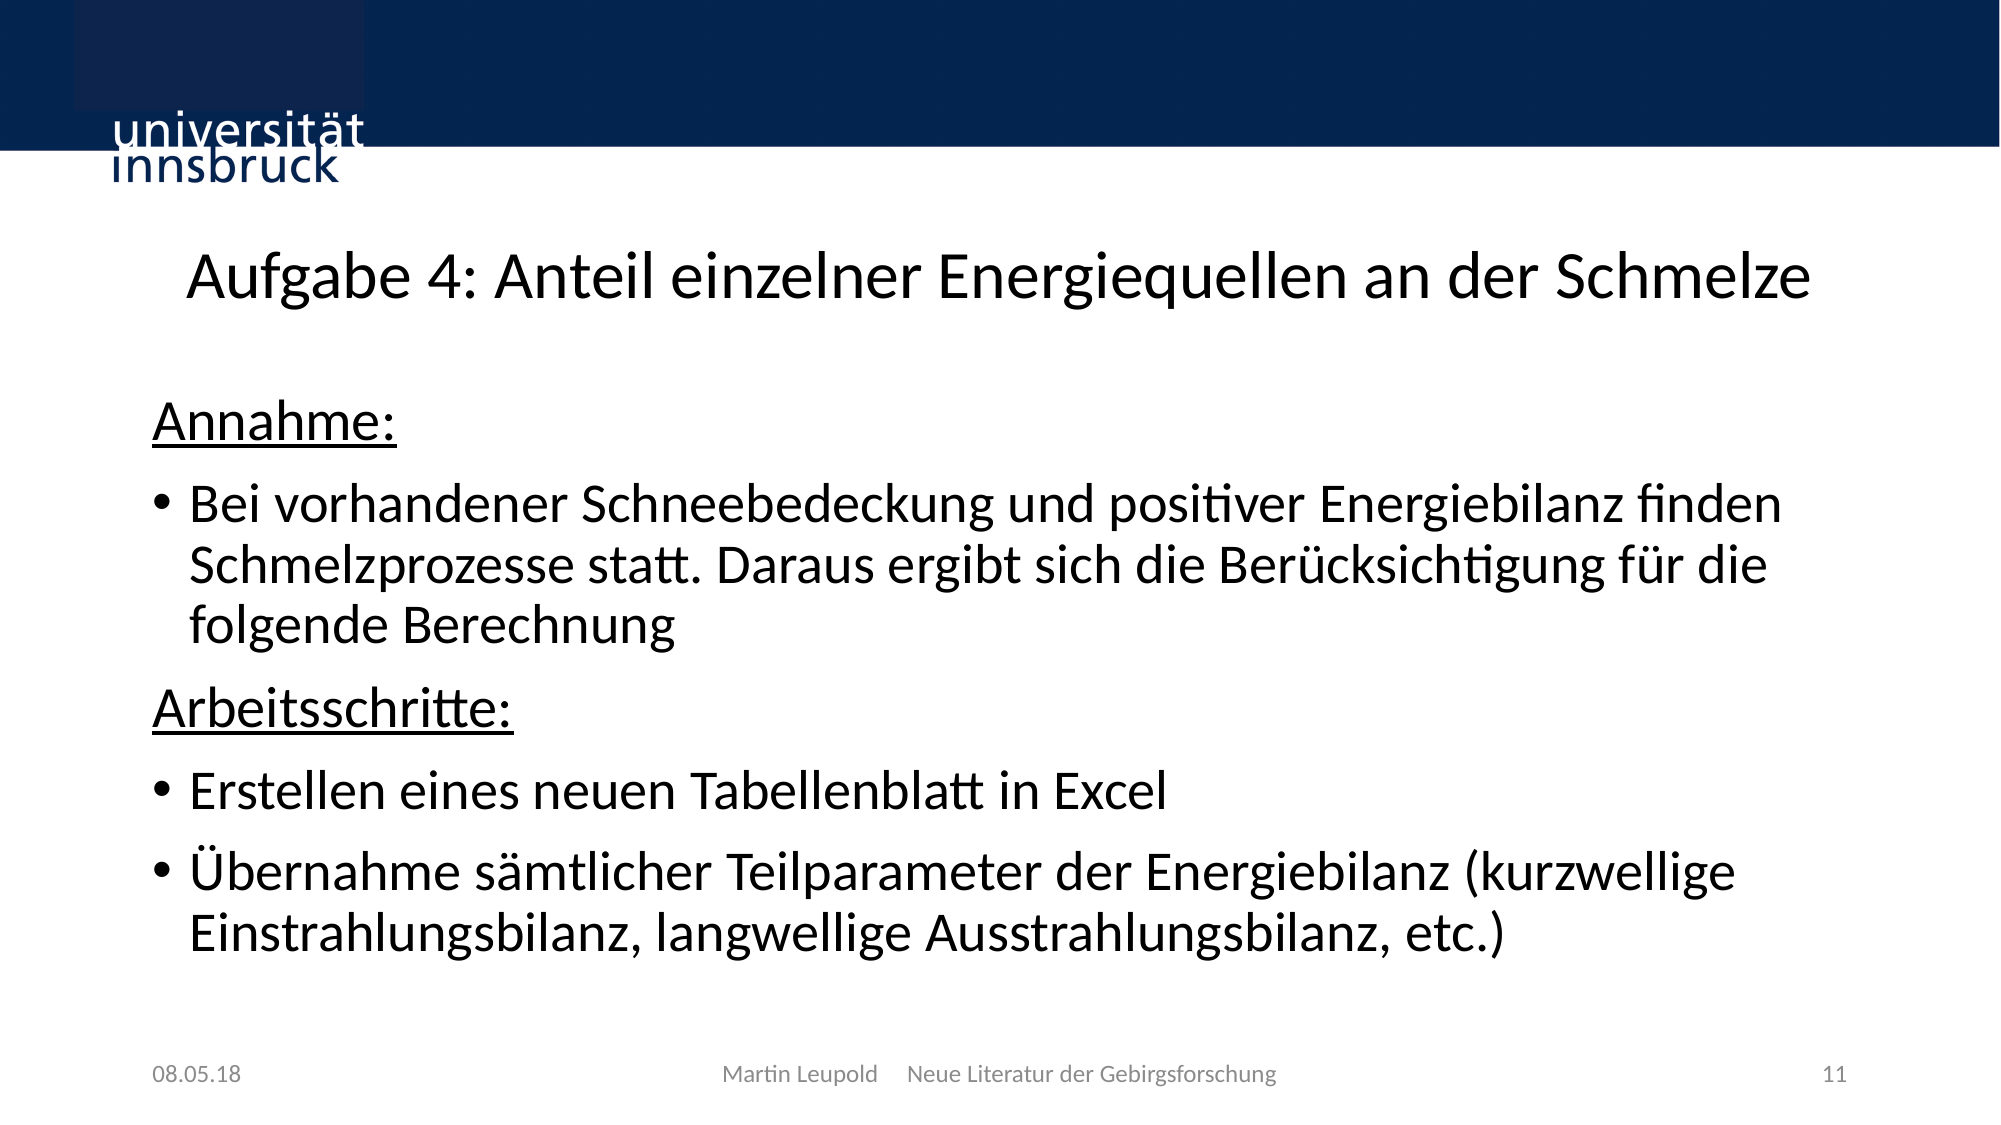

# Aufgabe 4: Anteil einzelner Energiequellen an der Schmelze
Annahme:
Bei vorhandener Schneebedeckung und positiver Energiebilanz finden Schmelzprozesse statt. Daraus ergibt sich die Berücksichtigung für die folgende Berechnung
Arbeitsschritte:
Erstellen eines neuen Tabellenblatt in Excel
Übernahme sämtlicher Teilparameter der Energiebilanz (kurzwellige Einstrahlungsbilanz, langwellige Ausstrahlungsbilanz, etc.)

08.05.18
Martin Leupold     Neue Literatur der Gebirgsforschung
11